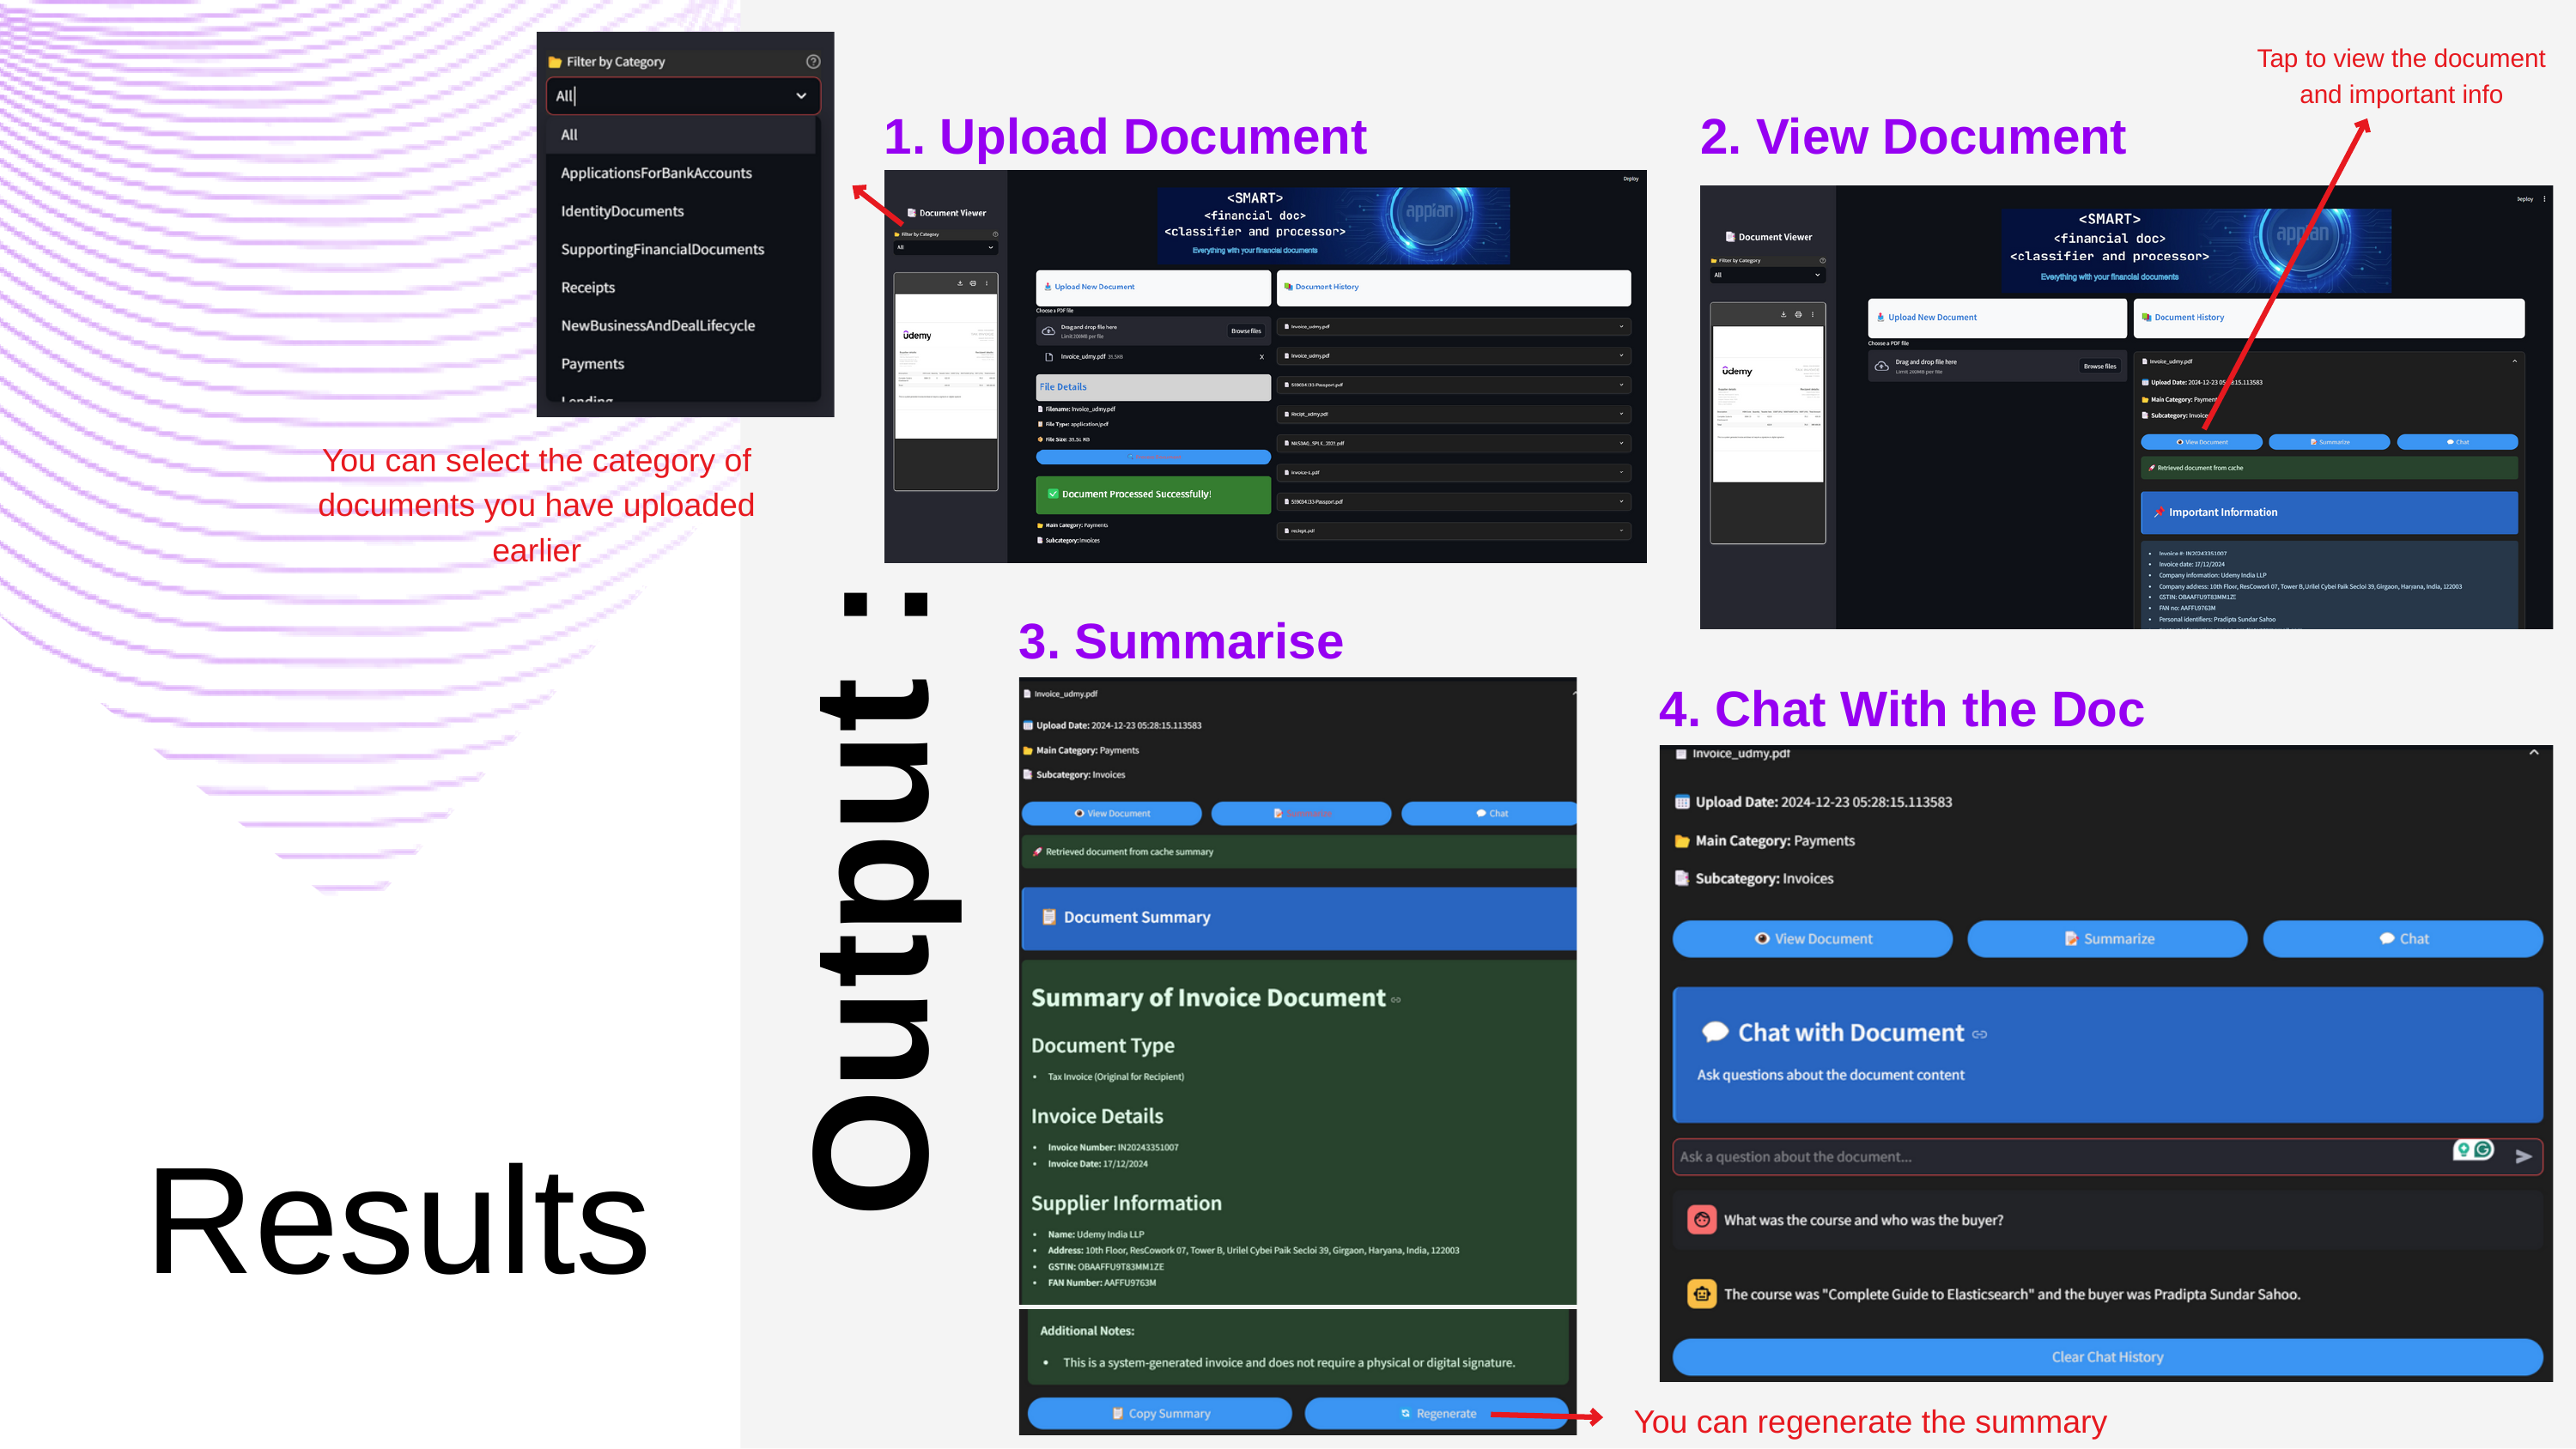

Tap to view the document and important info
1. Upload Document
2. View Document

You can select the category of documents you have uploaded earlier
3. Summarise
4. Chat With the Doc

Output :
Results

You can regenerate the summary